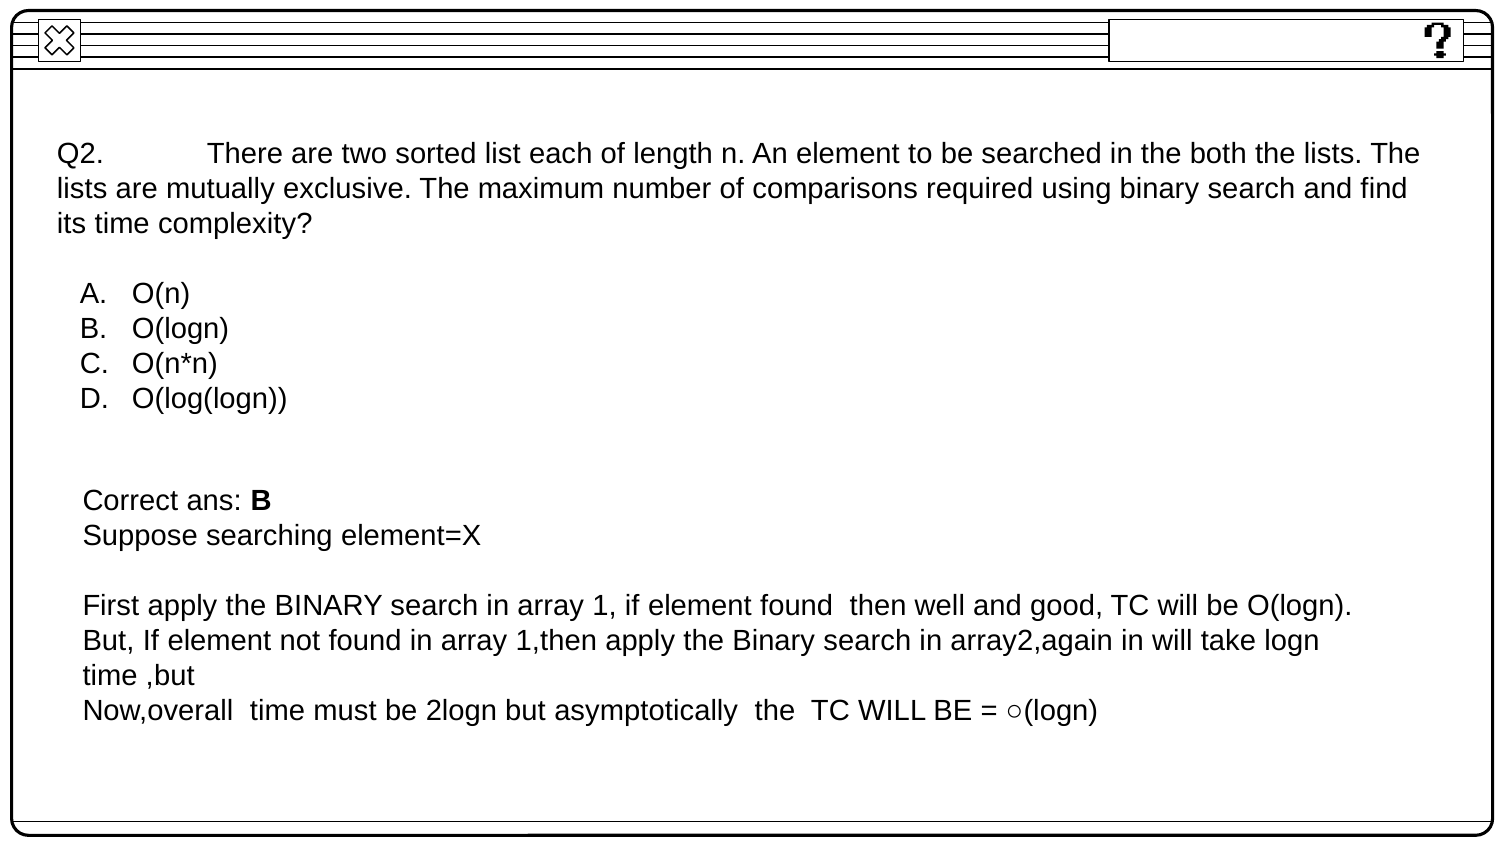

Q2.	There are two sorted list each of length n. An element to be searched in the both the lists. The lists are mutually exclusive. The maximum number of comparisons required using binary search and find its time complexity?

O(n)
O(logn)
O(n*n)
O(log(logn))
Correct ans: B
Suppose searching element=X

First apply the BINARY search in array 1, if element found  then well and good, TC will be O(logn). But, If element not found in array 1,then apply the Binary search in array2,again in will take logn time ,but
Now,overall  time must be 2logn but asymptotically  the  TC WILL BE = ○(logn)